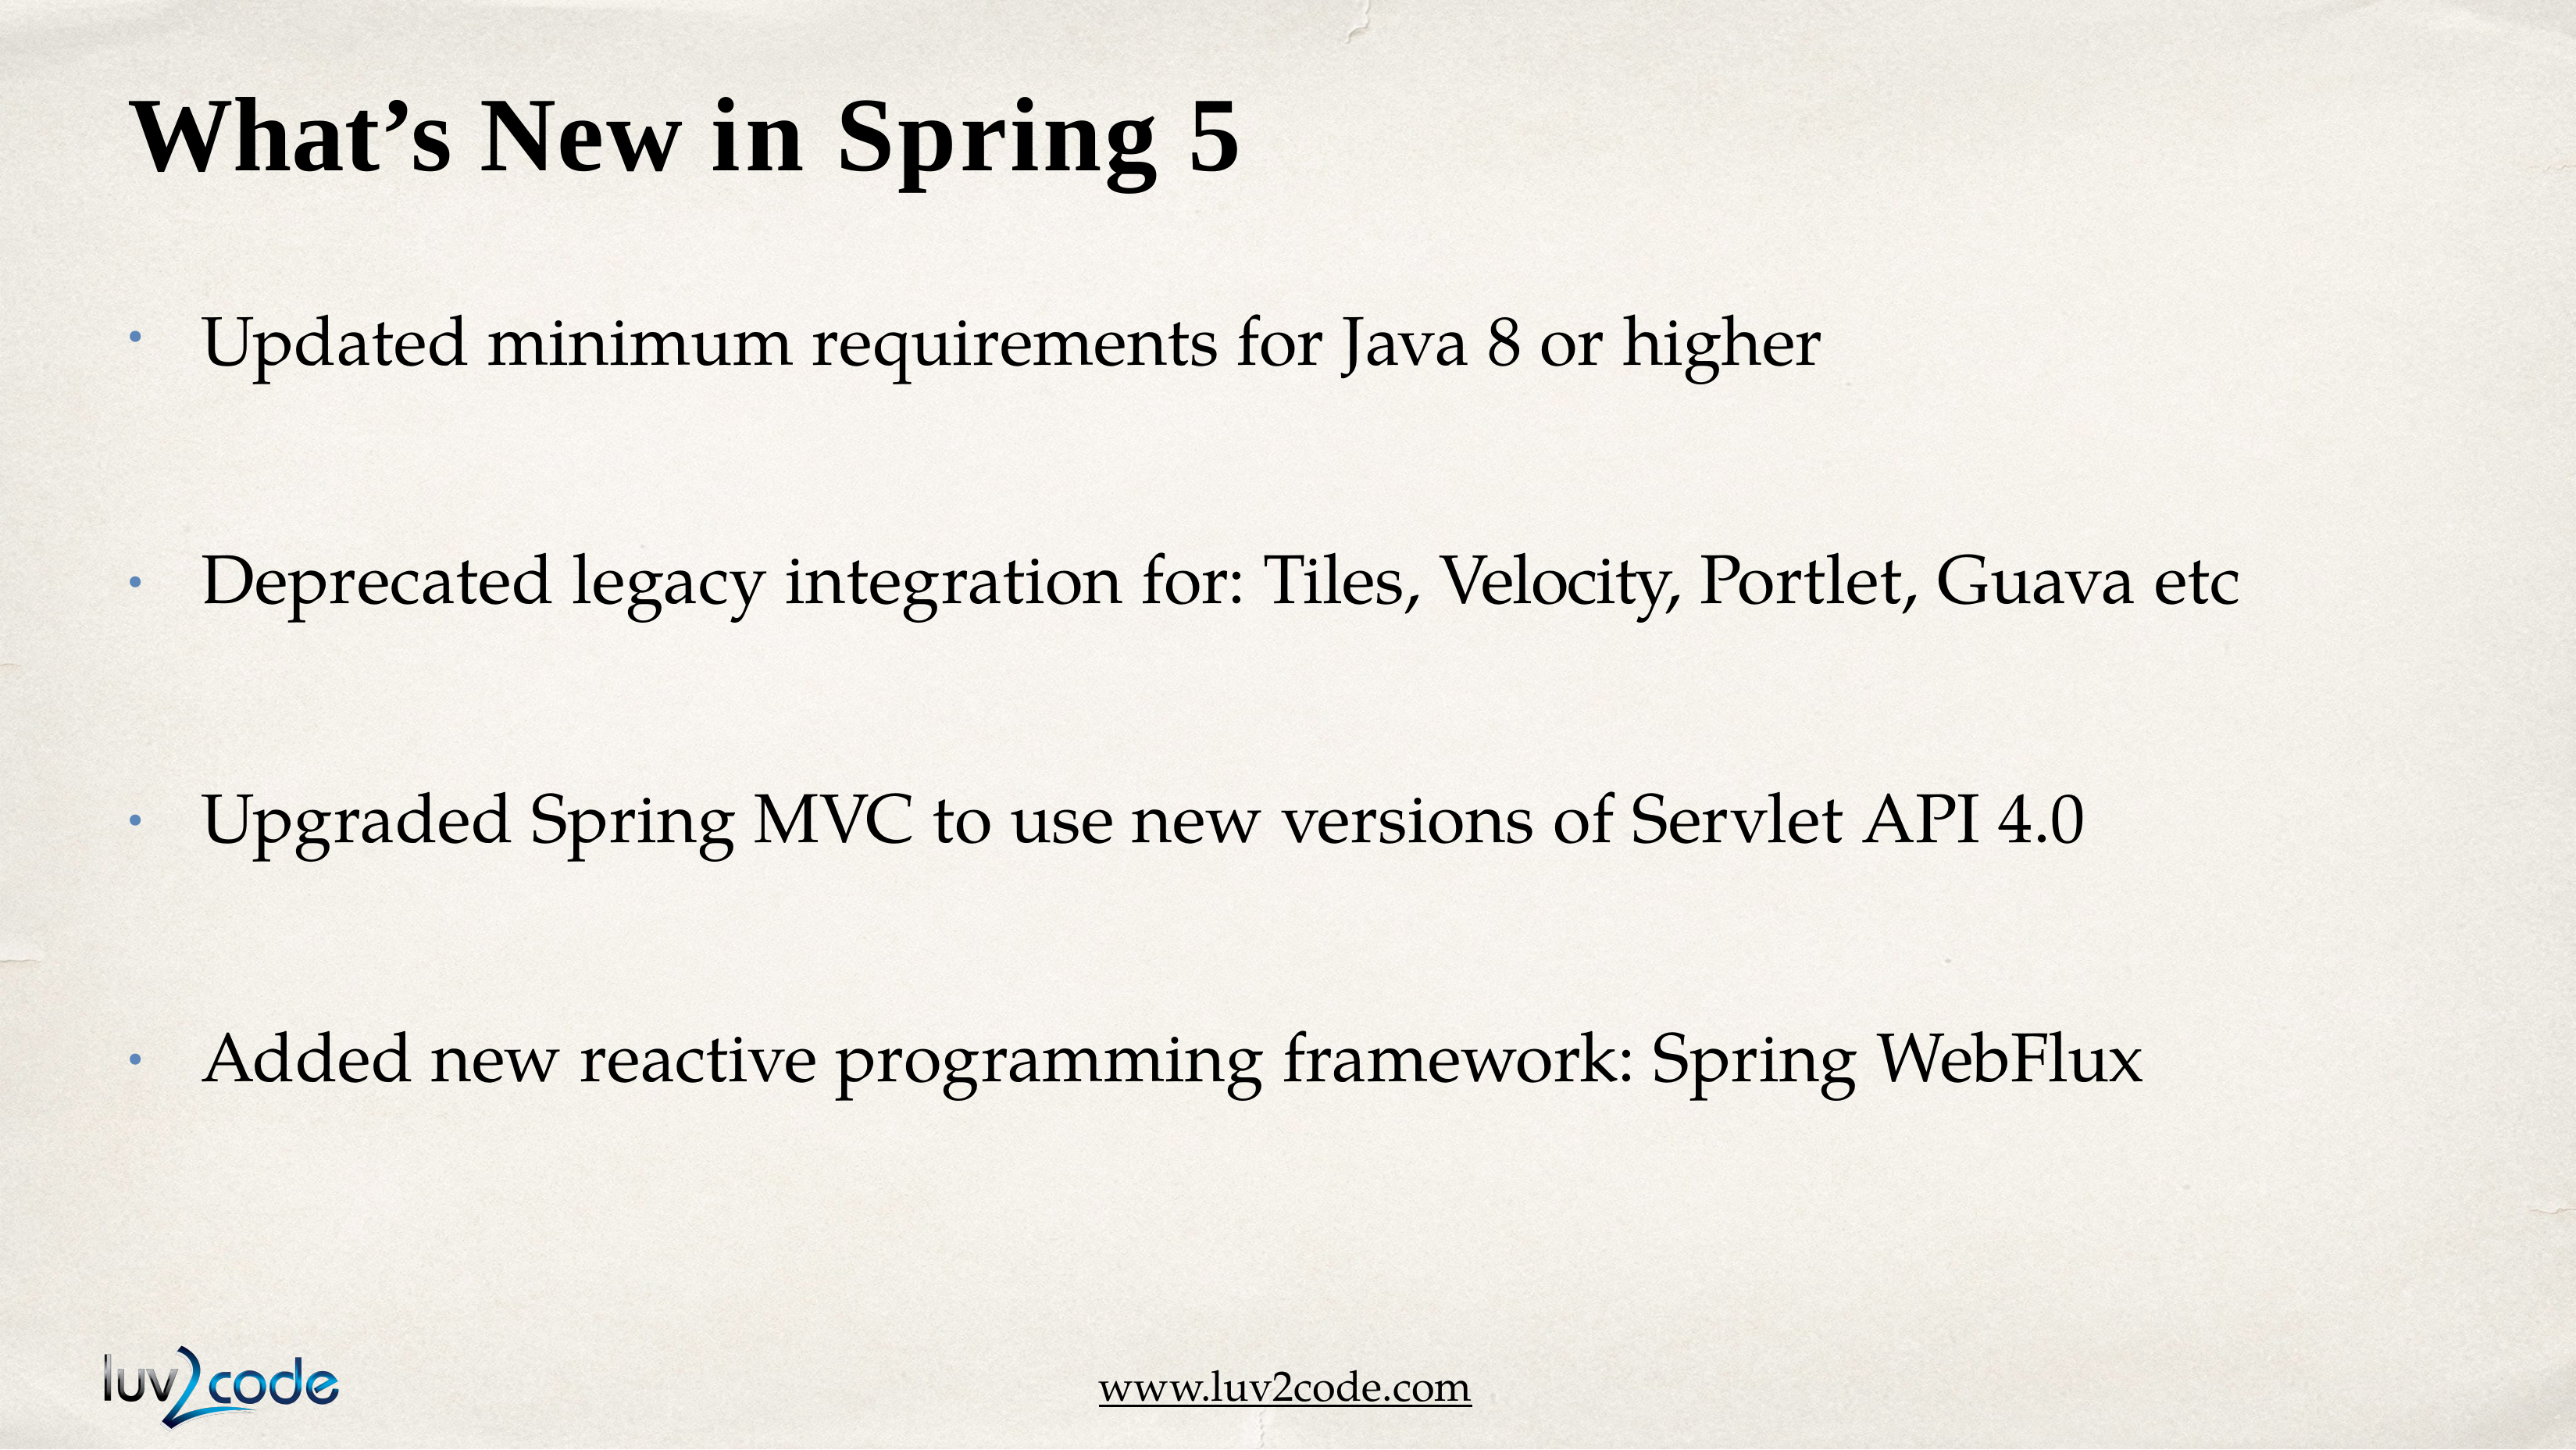

# What’s New in Spring 5
Updated minimum requirements for Java 8 or higher
Deprecated legacy integration for: Tiles, Velocity, Portlet, Guava etc
•
Upgraded Spring MVC to use new versions of Servlet API 4.0
•
Added new reactive programming framework: Spring WebFlux
•
www.luv2code.com